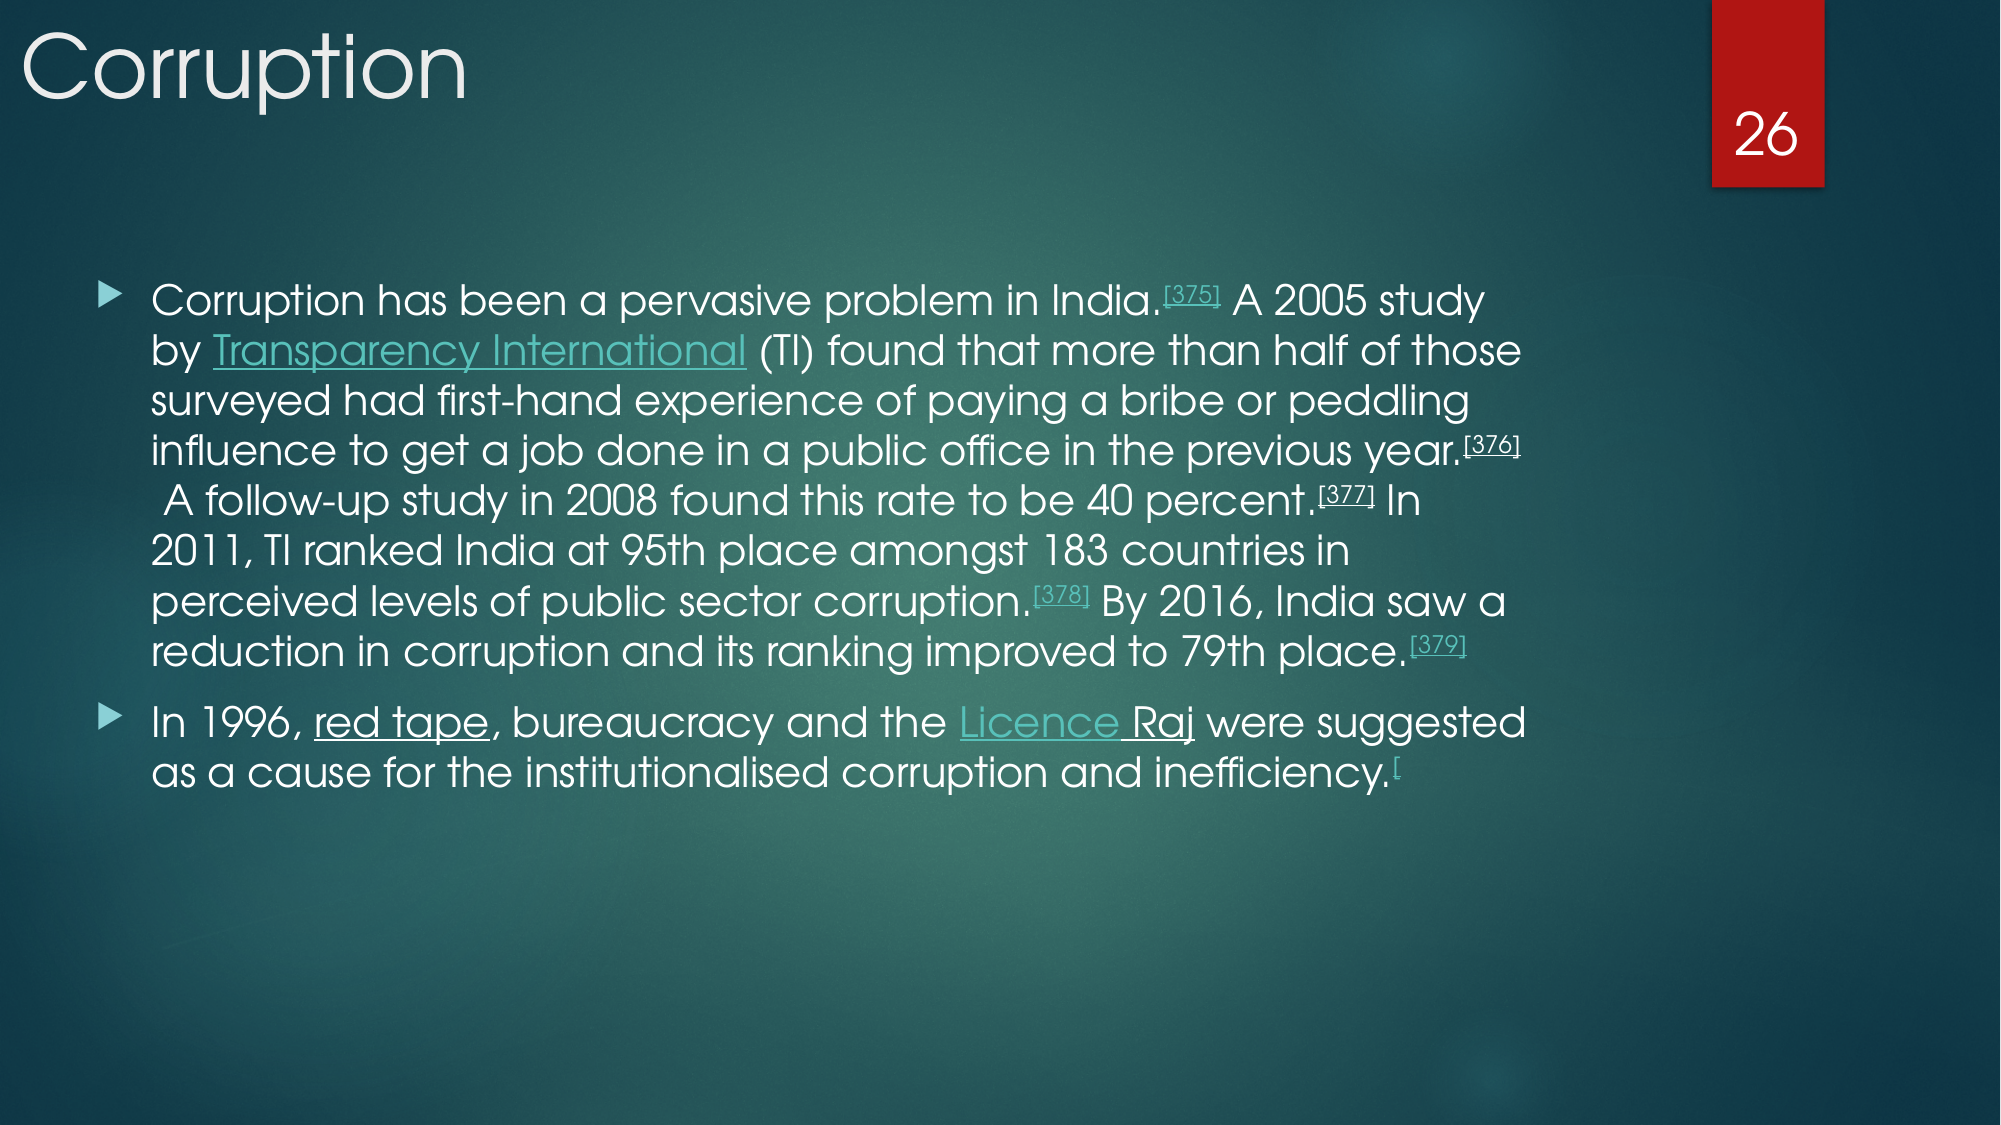

# Corruption
26
Corruption has been a pervasive problem in India.[375] A 2005 study by Transparency International (TI) found that more than half of those surveyed had first-hand experience of paying a bribe or peddling influence to get a job done in a public office in the previous year.[376] A follow-up study in 2008 found this rate to be 40 percent.[377] In 2011, TI ranked India at 95th place amongst 183 countries in perceived levels of public sector corruption.[378] By 2016, India saw a reduction in corruption and its ranking improved to 79th place.[379]
In 1996, red tape, bureaucracy and the Licence Raj were suggested as a cause for the institutionalised corruption and inefficiency.[